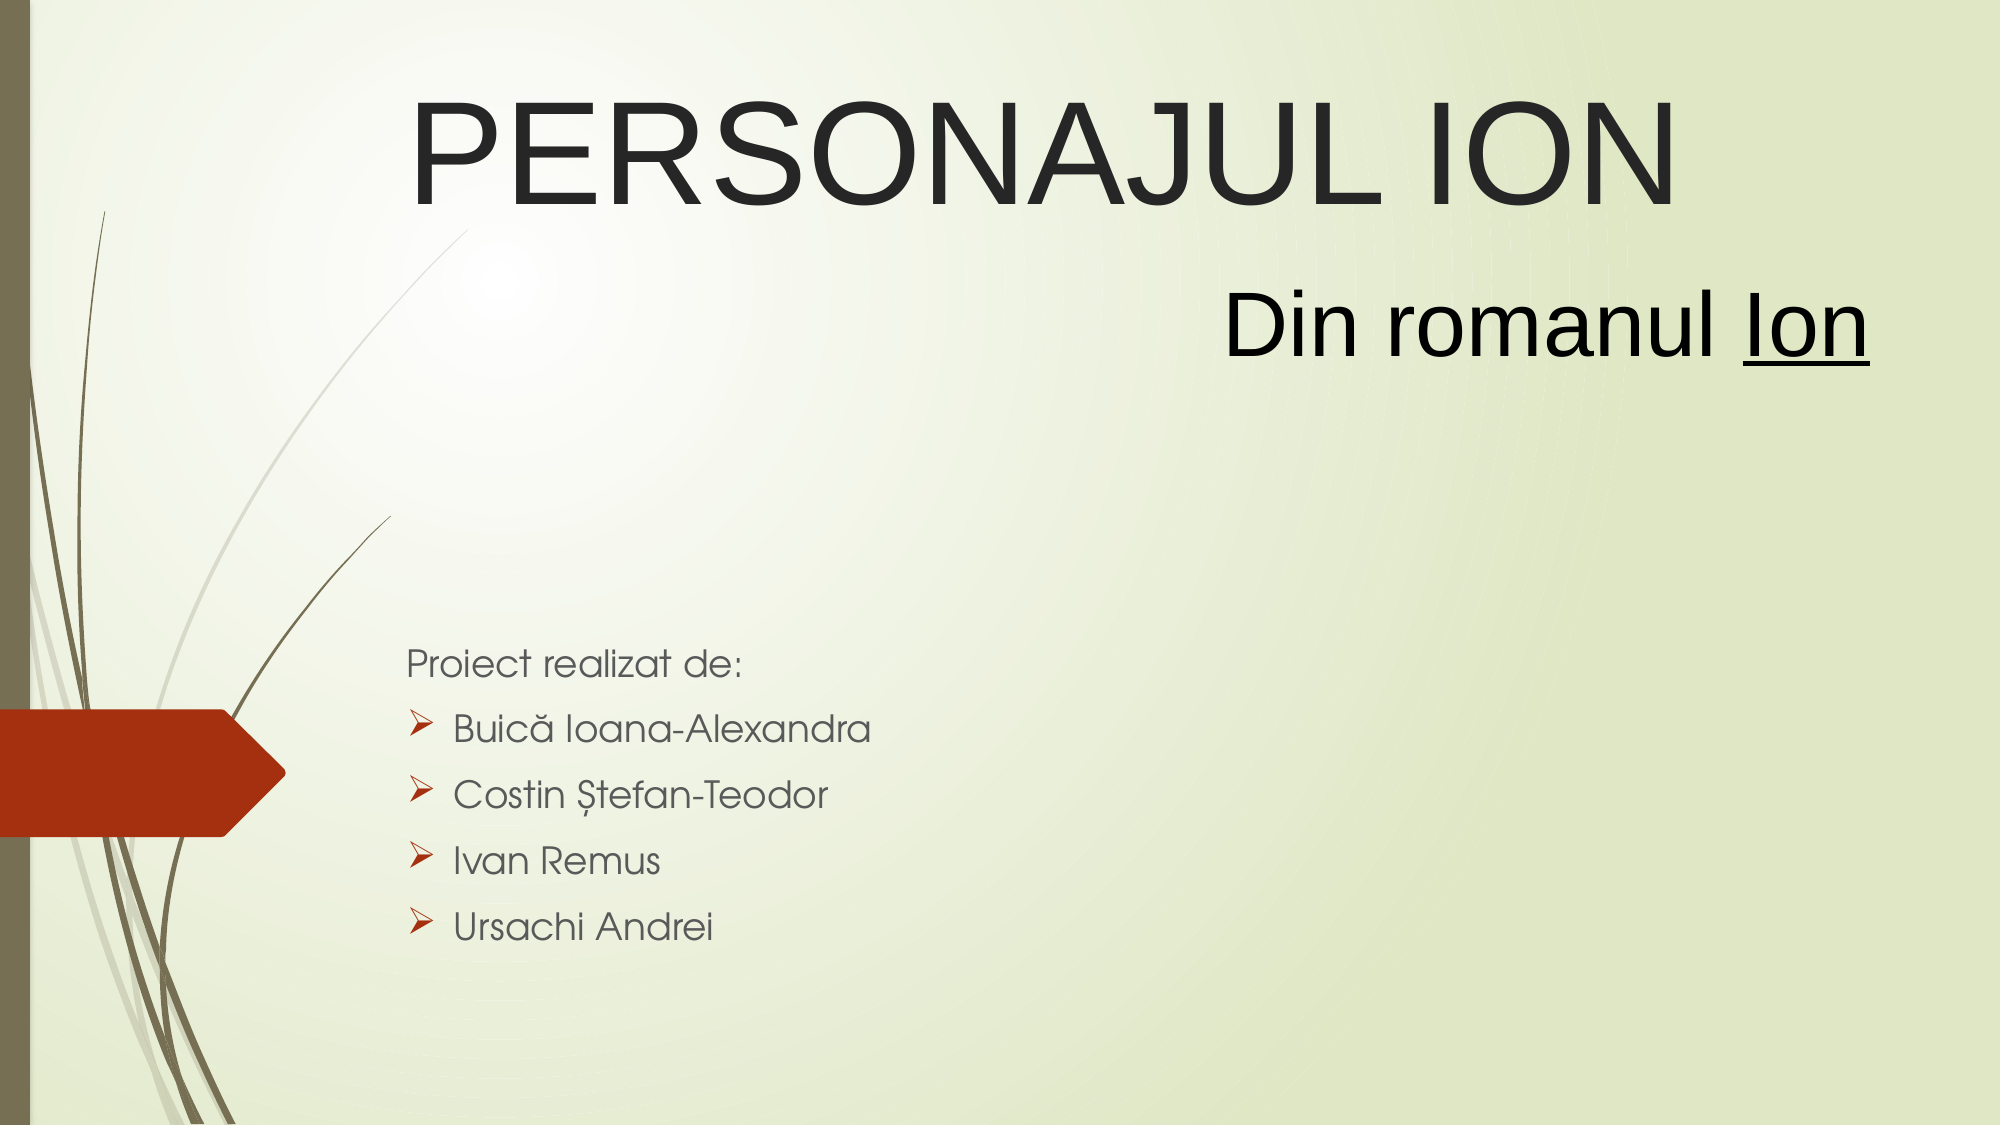

# PERSONAJUL ION
Din romanul Ion
Proiect realizat de:
Buică Ioana-Alexandra
Costin Ștefan-Teodor
Ivan Remus
Ursachi Andrei